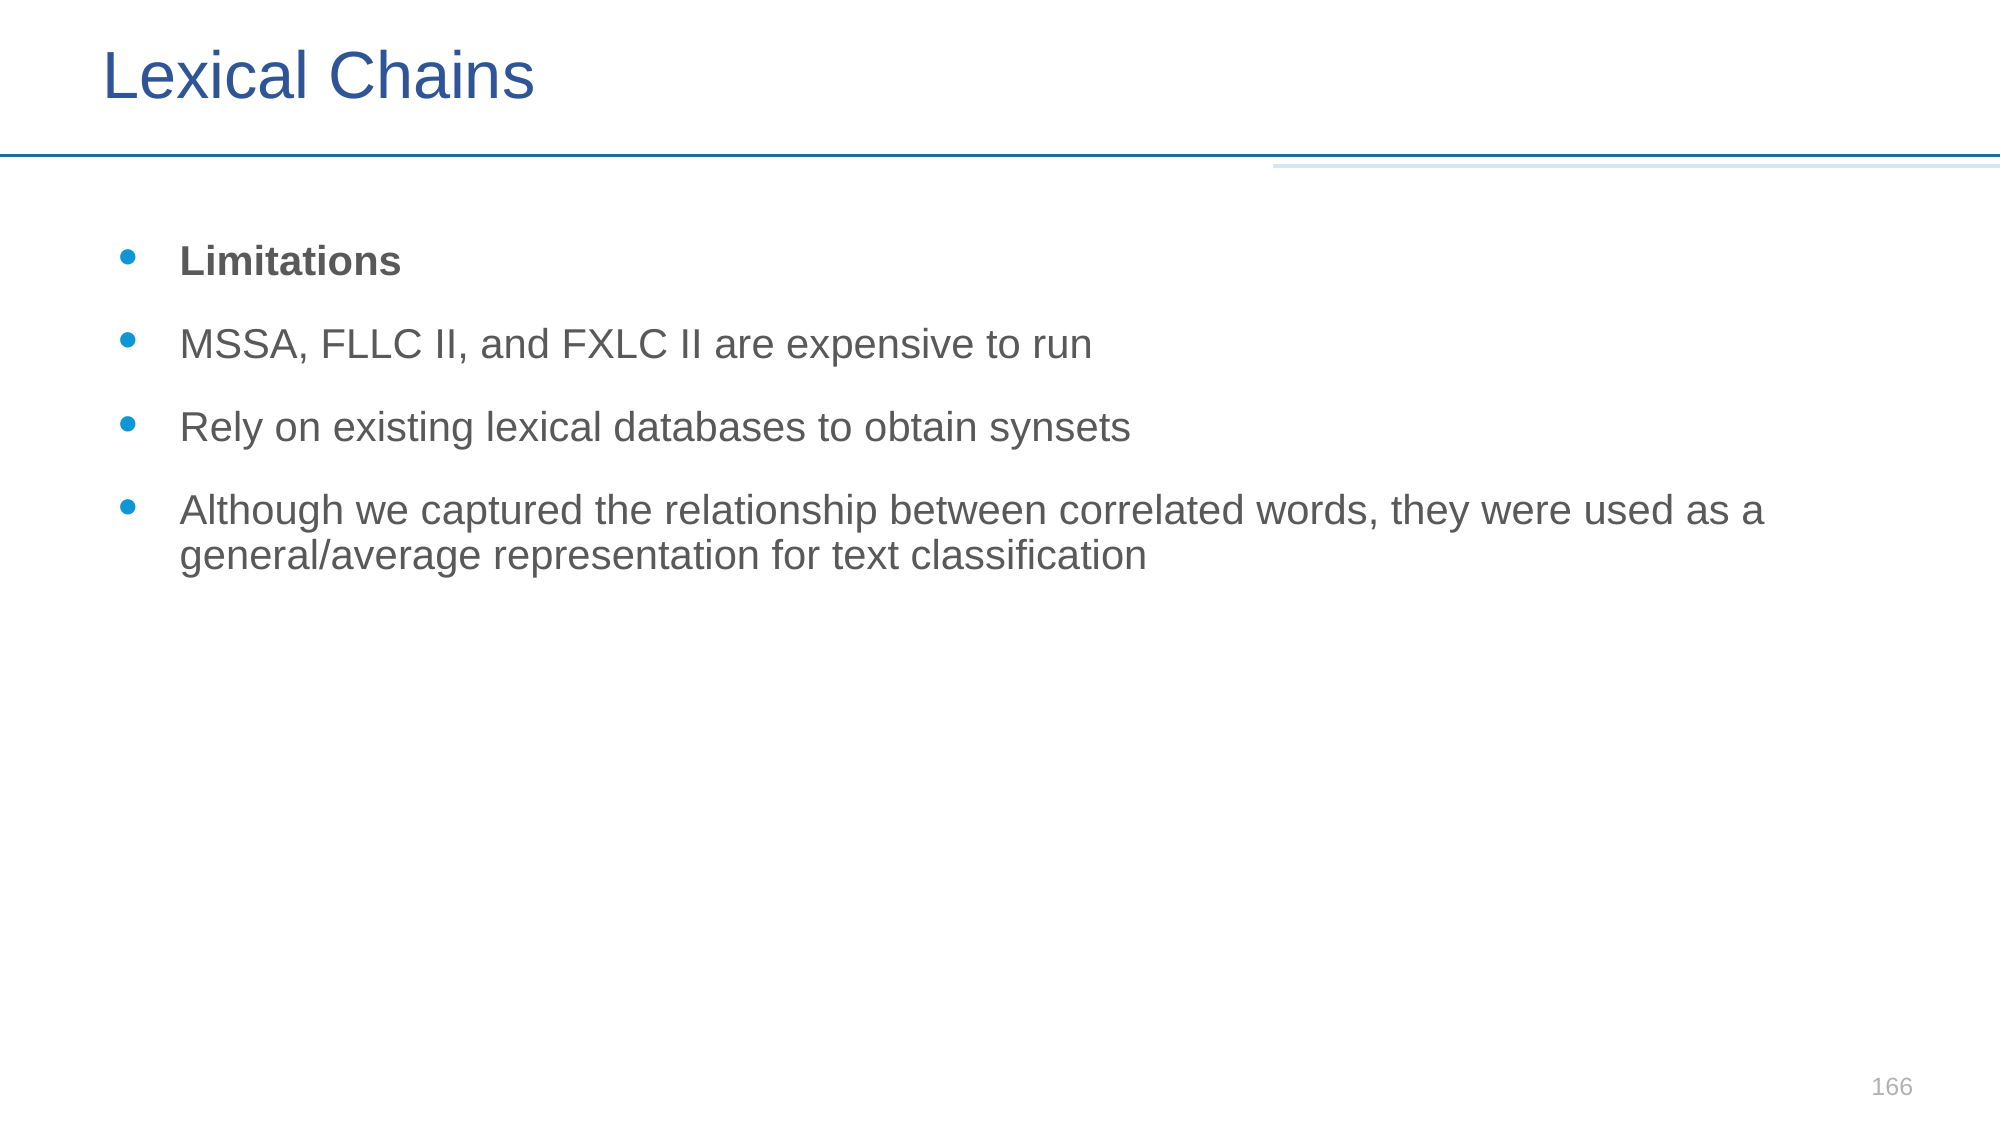

# Lexical Chains
Limitations
MSSA, FLLC II, and FXLC II are expensive to run
Rely on existing lexical databases to obtain synsets
Although we captured the relationship between correlated words, they were used as a general/average representation for text classification

166